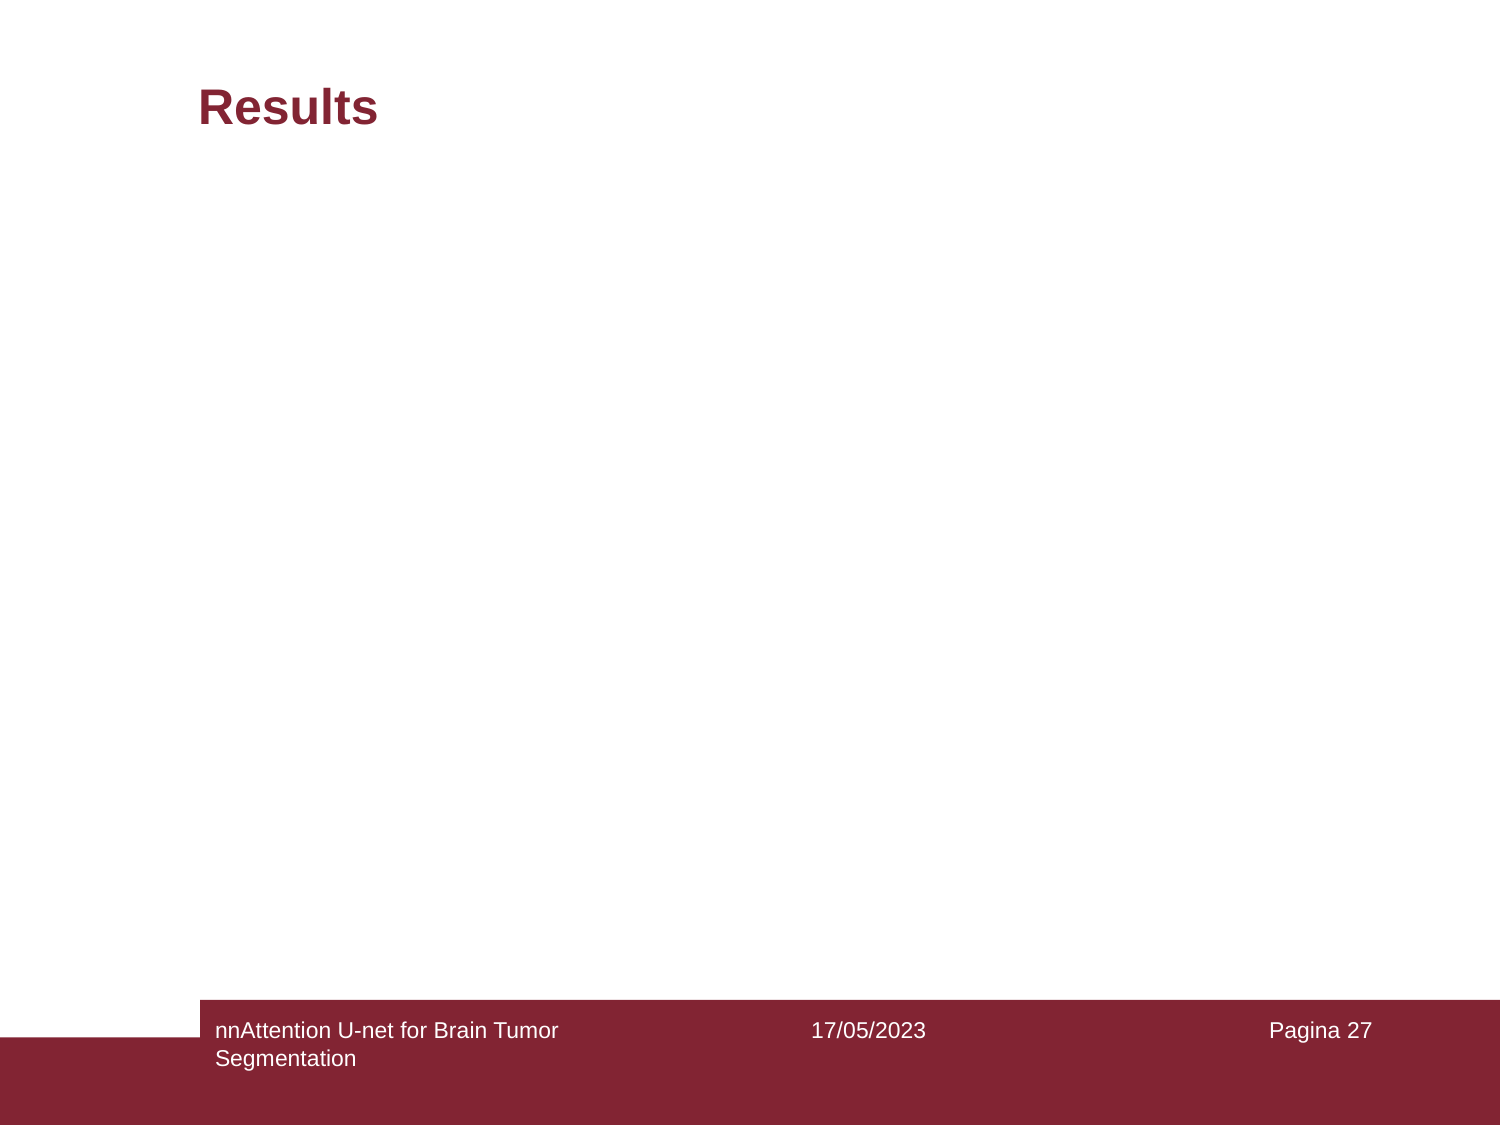

# Results
nnAttention U-net for Brain Tumor Segmentation
17/05/2023
Pagina 27